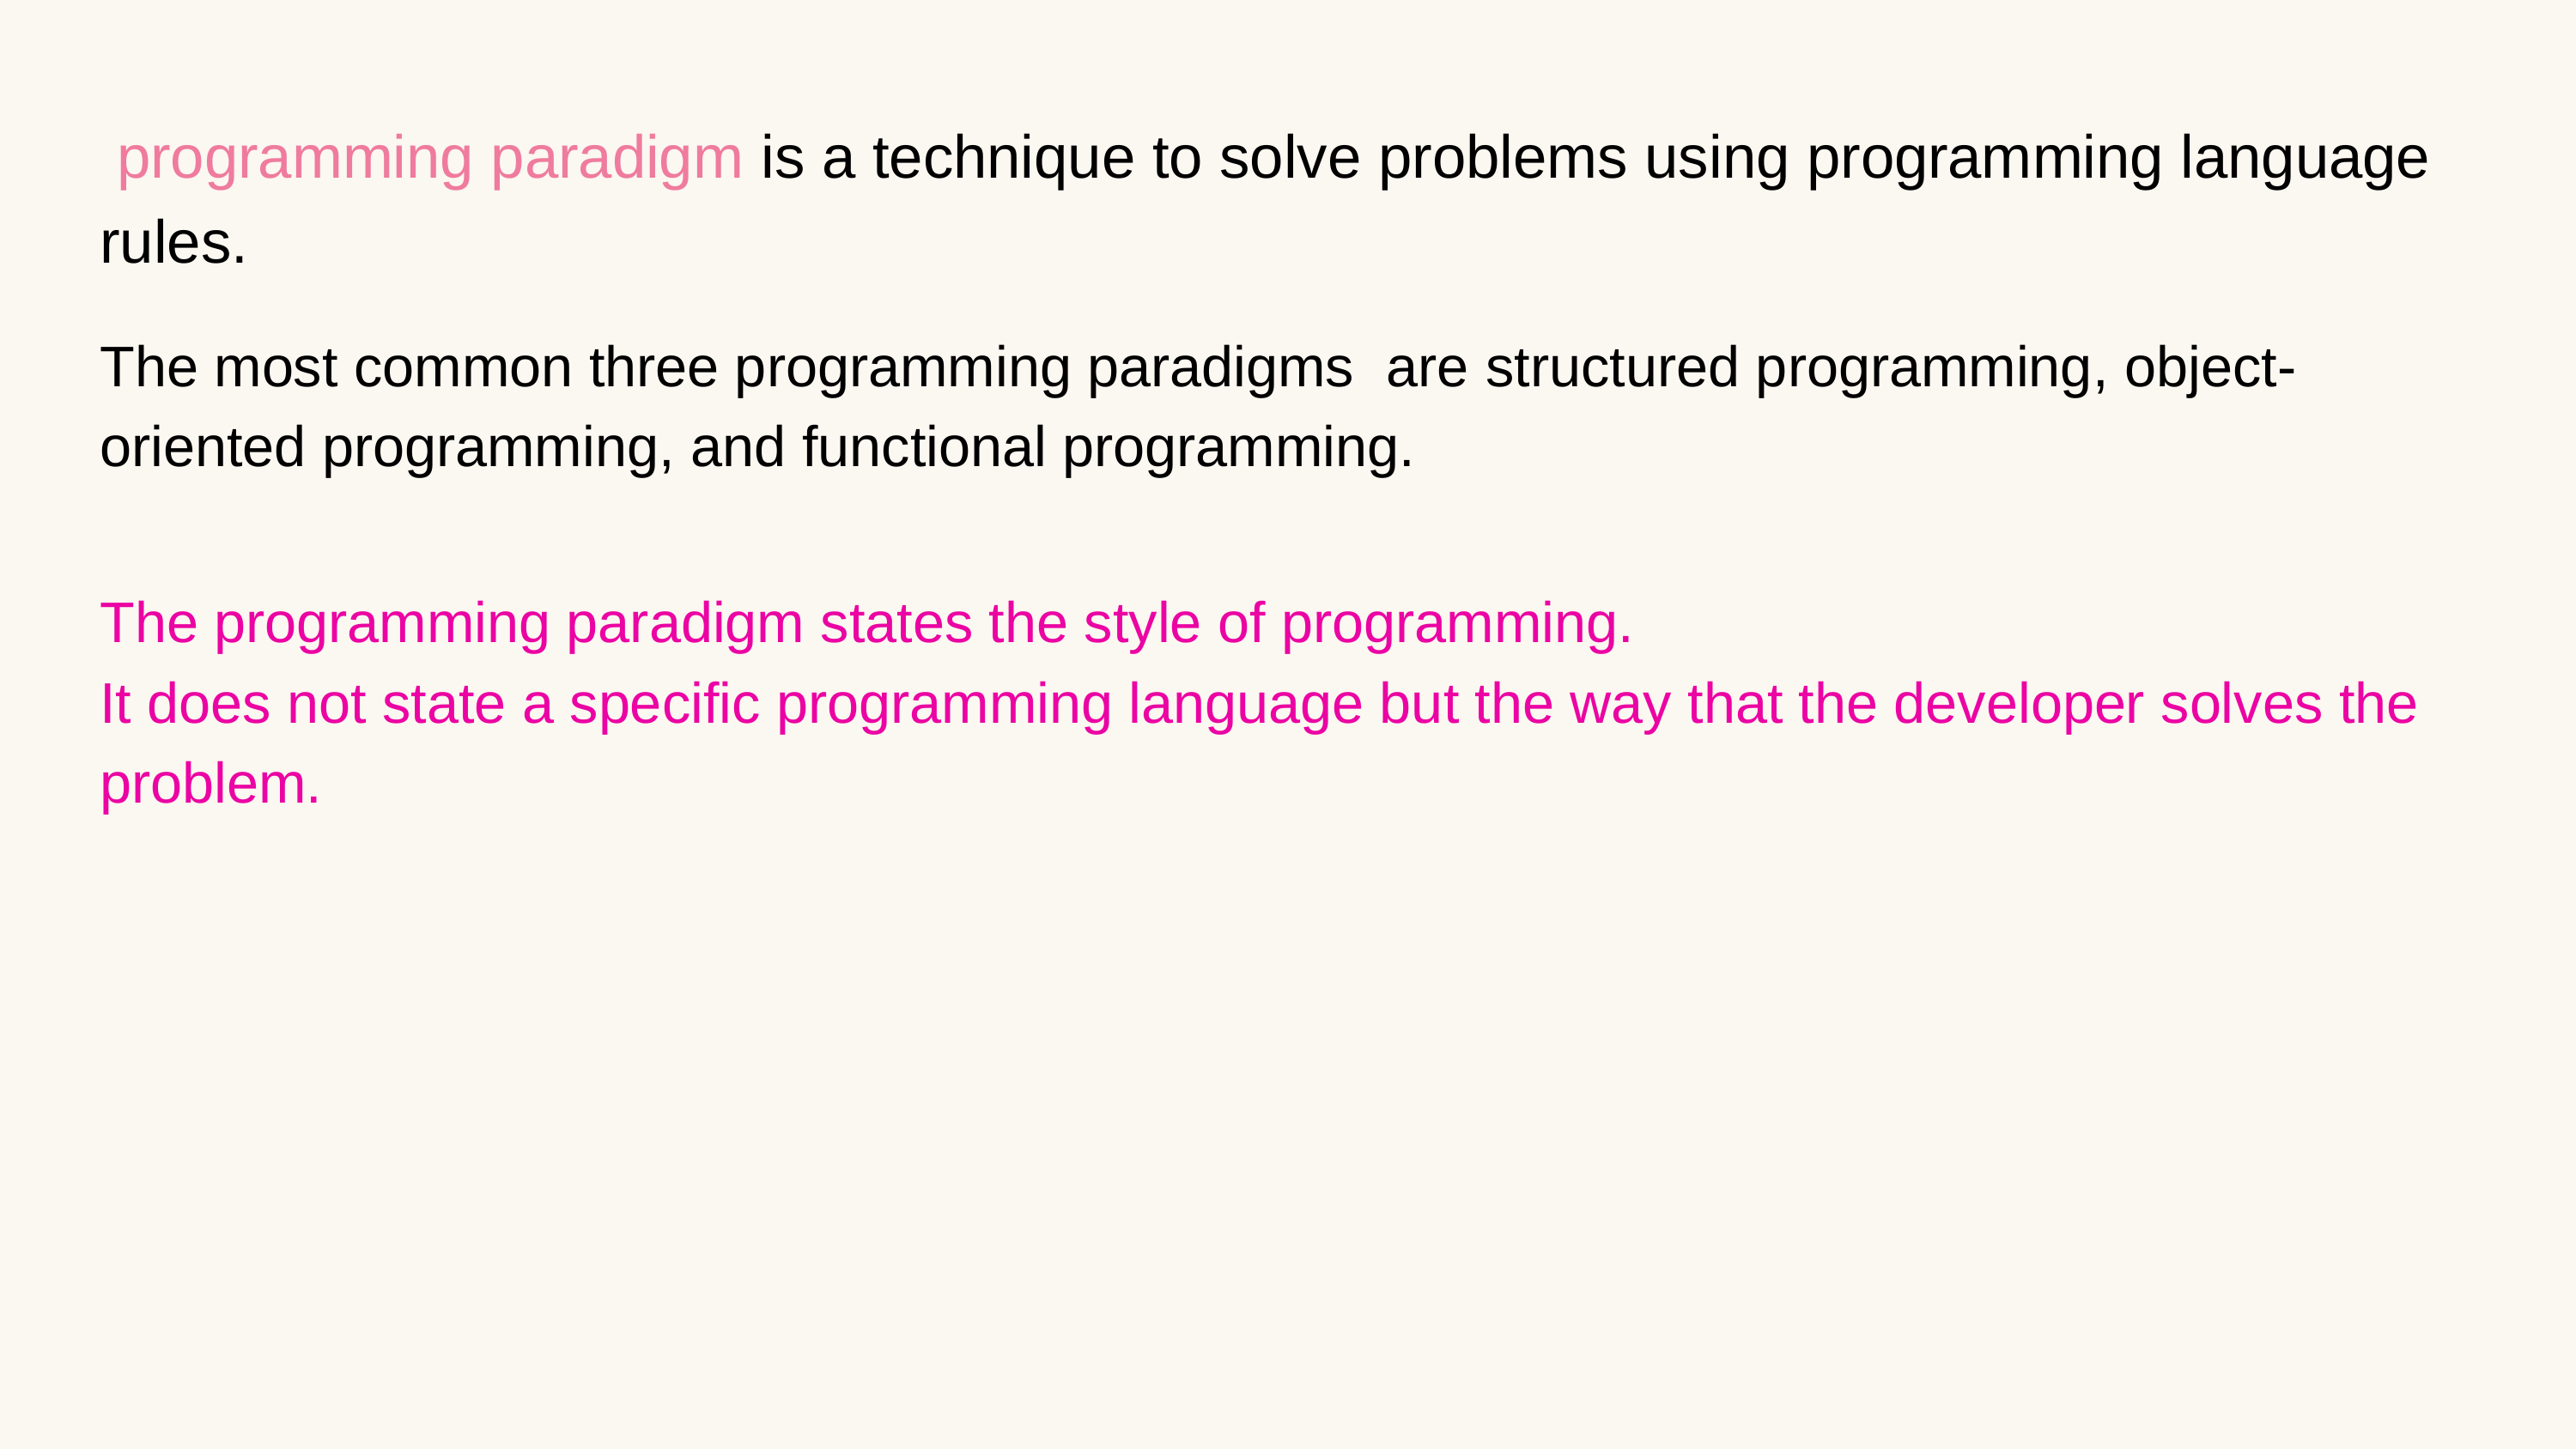

programming paradigm is a technique to solve problems using programming language rules.
The most common three programming paradigms  are structured programming, object-oriented programming, and functional programming.
The programming paradigm states the style of programming.
It does not state a specific programming language but the way that the developer solves the problem.